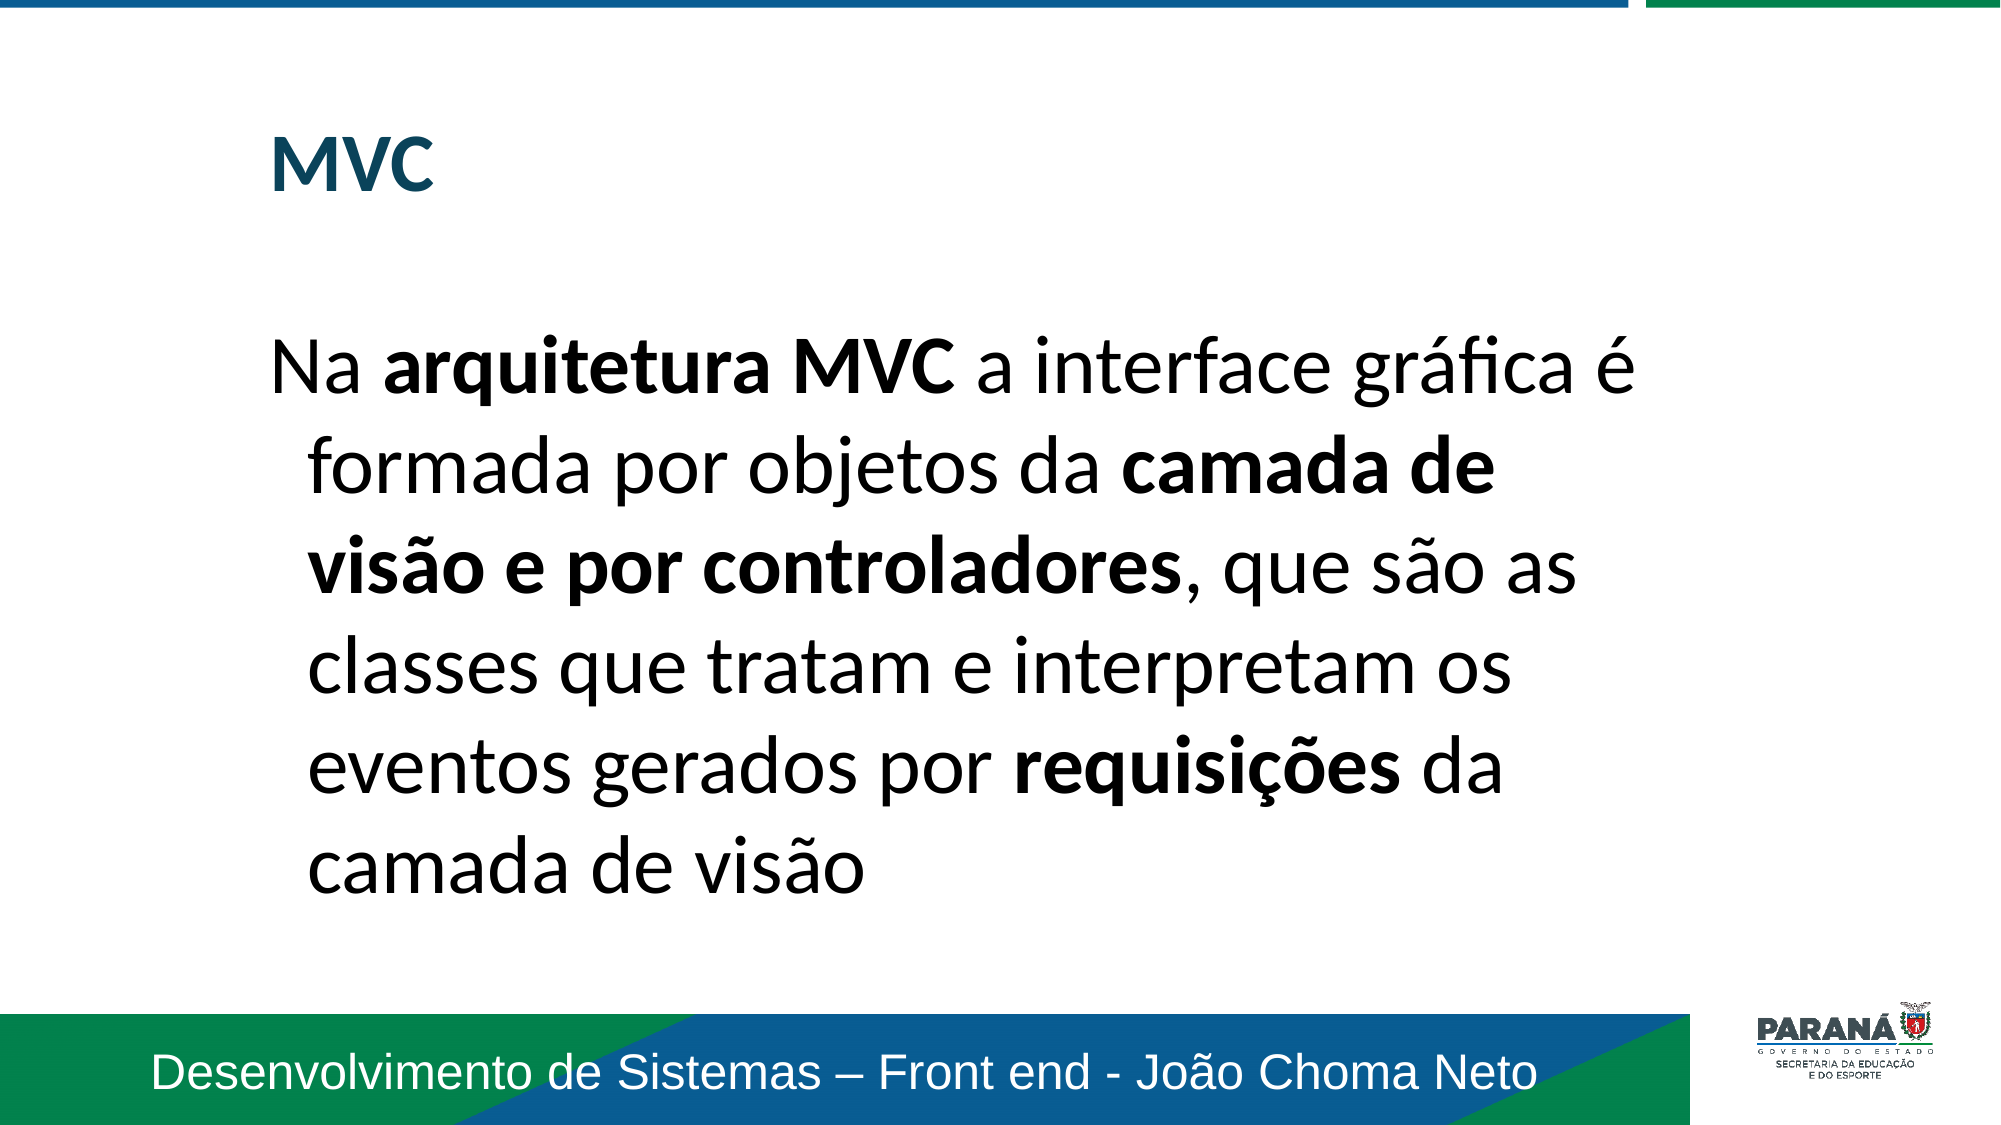

MVC
Na arquitetura MVC a interface gráfica é formada por objetos da camada de visão e por controladores, que são as classes que tratam e interpretam os eventos gerados por requisições da camada de visão